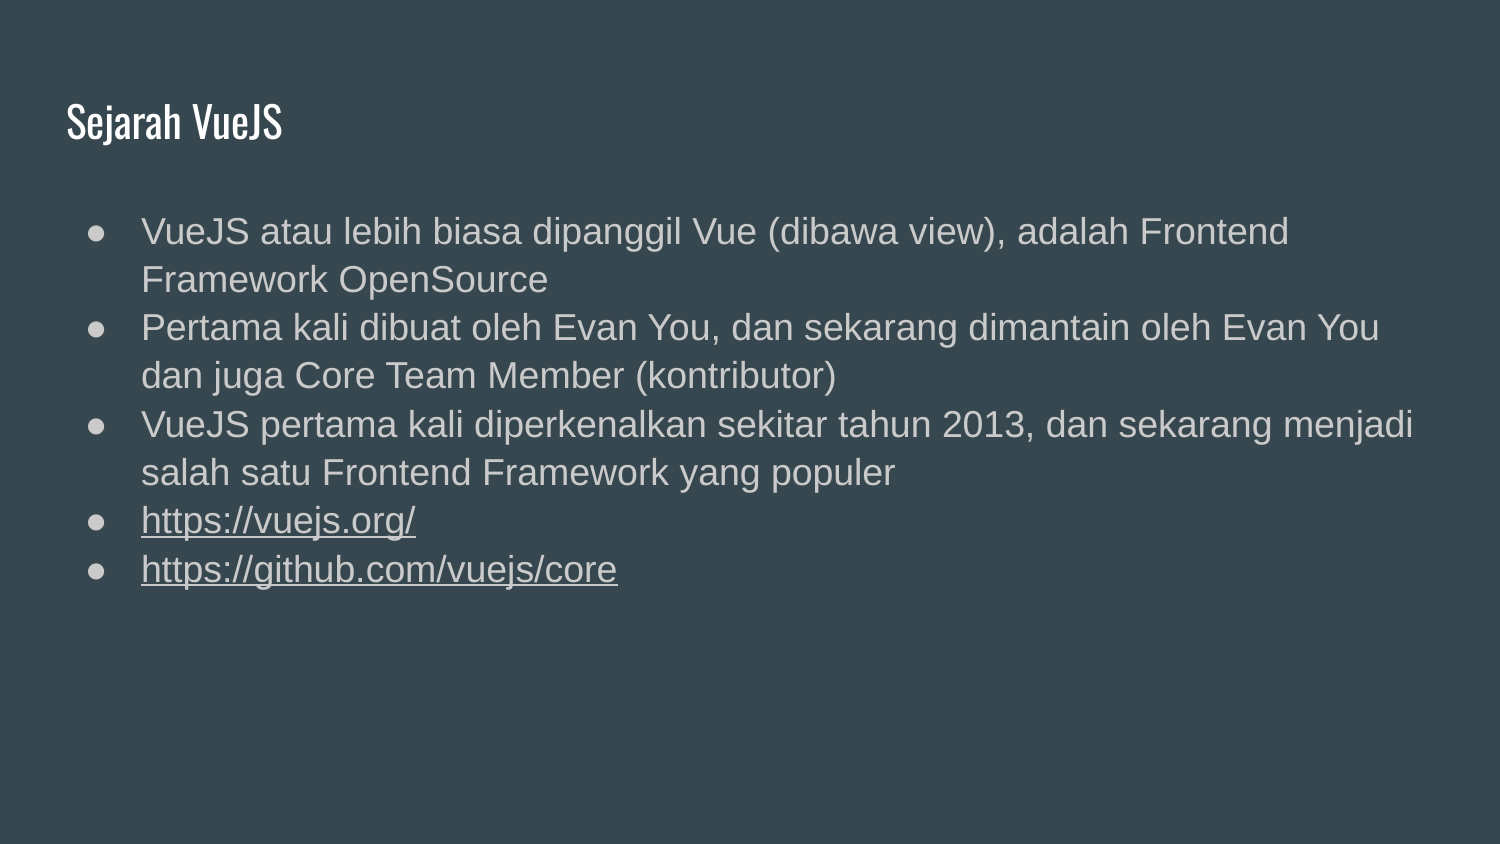

# Sejarah VueJS
VueJS atau lebih biasa dipanggil Vue (dibawa view), adalah Frontend Framework OpenSource
Pertama kali dibuat oleh Evan You, dan sekarang dimantain oleh Evan You dan juga Core Team Member (kontributor)
VueJS pertama kali diperkenalkan sekitar tahun 2013, dan sekarang menjadi salah satu Frontend Framework yang populer
https://vuejs.org/
https://github.com/vuejs/core